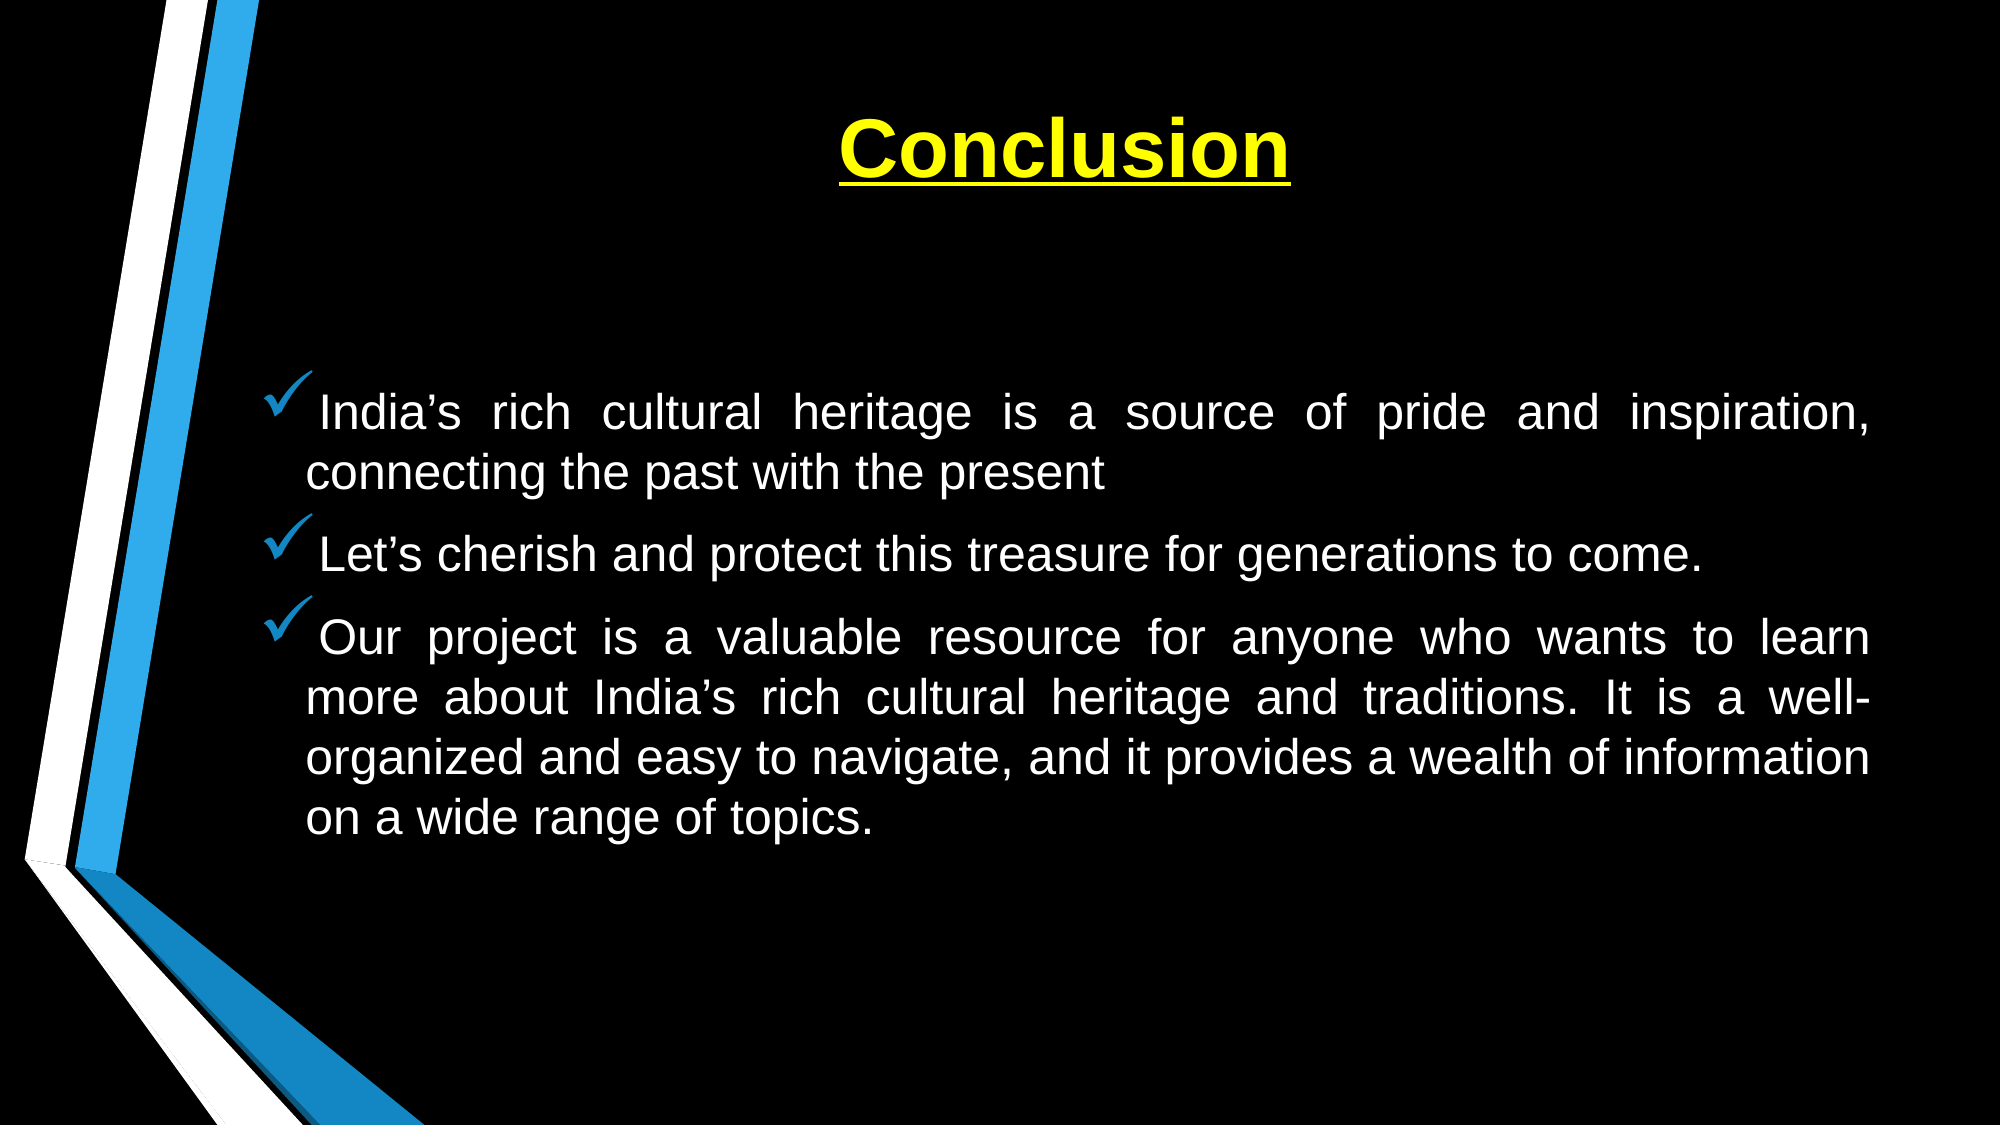

# Conclusion
India’s rich cultural heritage is a source of pride and inspiration, connecting the past with the present
Let’s cherish and protect this treasure for generations to come.
Our project is a valuable resource for anyone who wants to learn more about India’s rich cultural heritage and traditions. It is a well-organized and easy to navigate, and it provides a wealth of information on a wide range of topics.